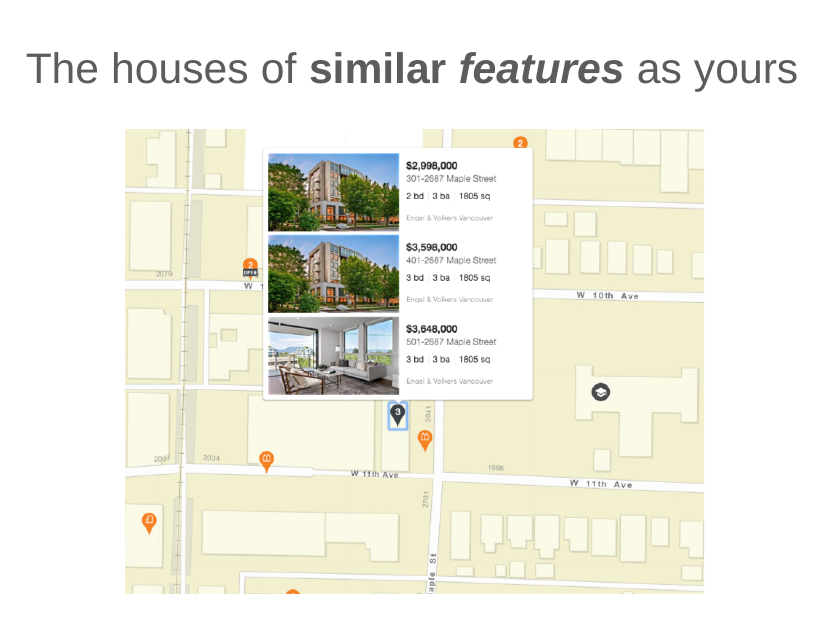

# The houses of similar features as yours